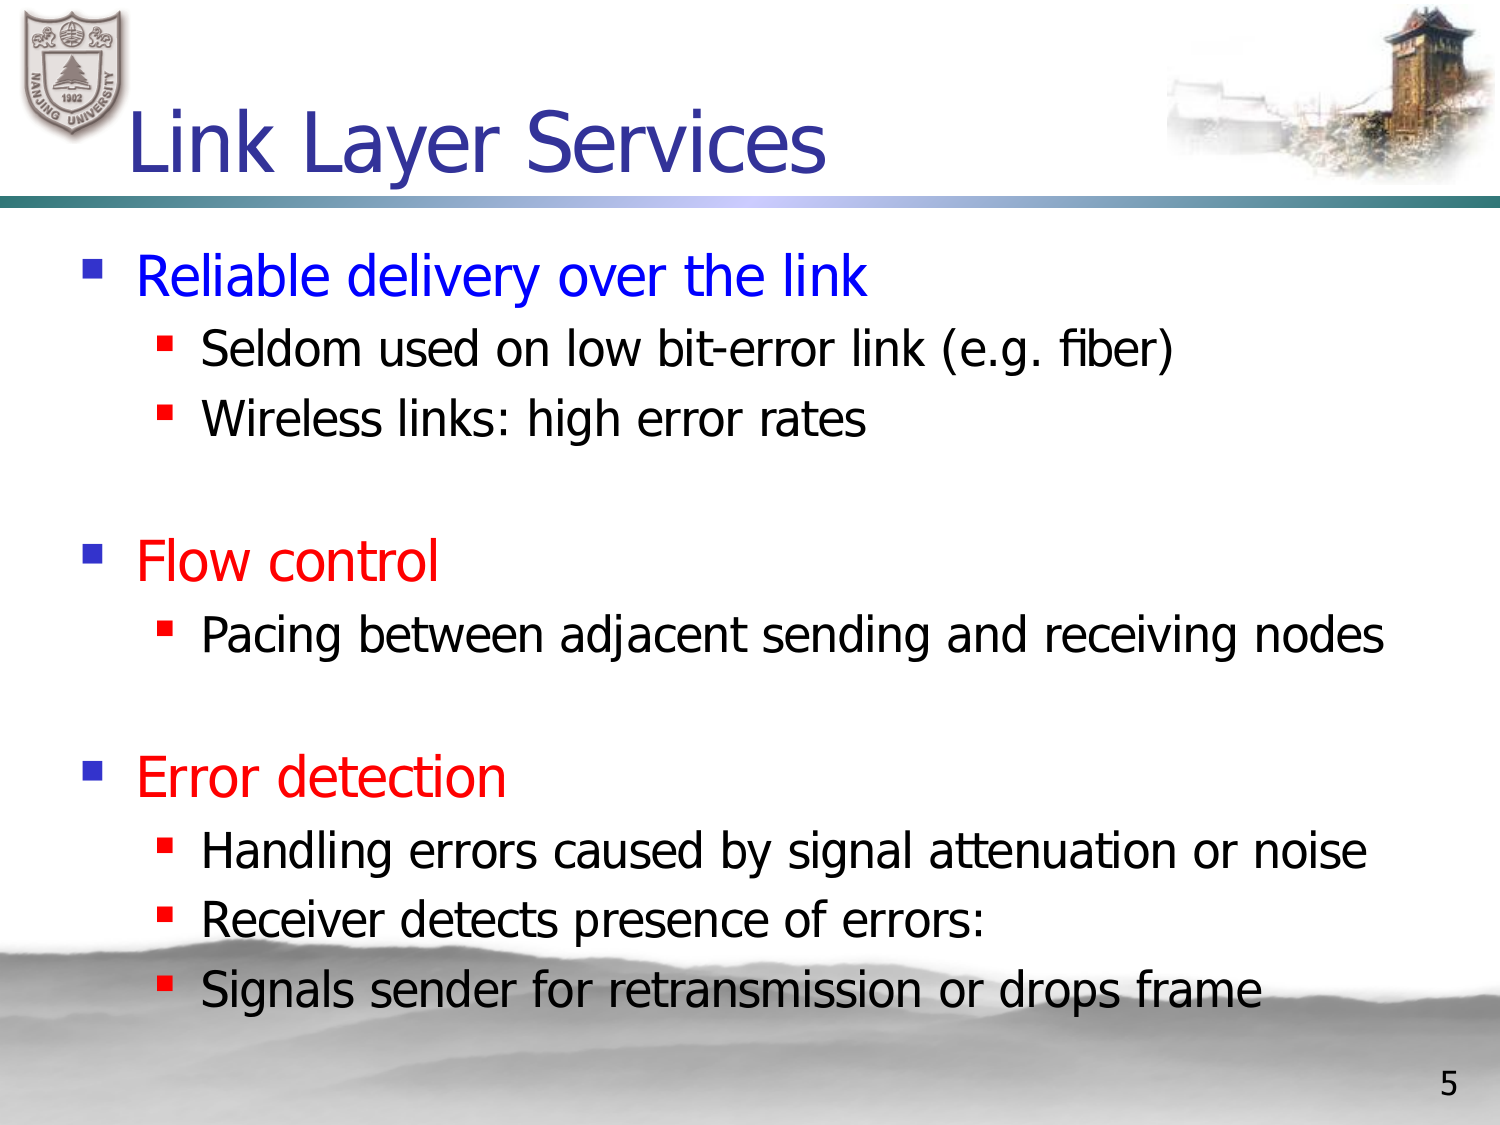

# Link Layer Services
Reliable delivery over the link
Seldom used on low bit-error link (e.g. fiber)
Wireless links: high error rates

Flow control
Pacing between adjacent sending and receiving nodes

Error detection
Handling errors caused by signal attenuation or noise
Receiver detects presence of errors:
Signals sender for retransmission or drops frame
5